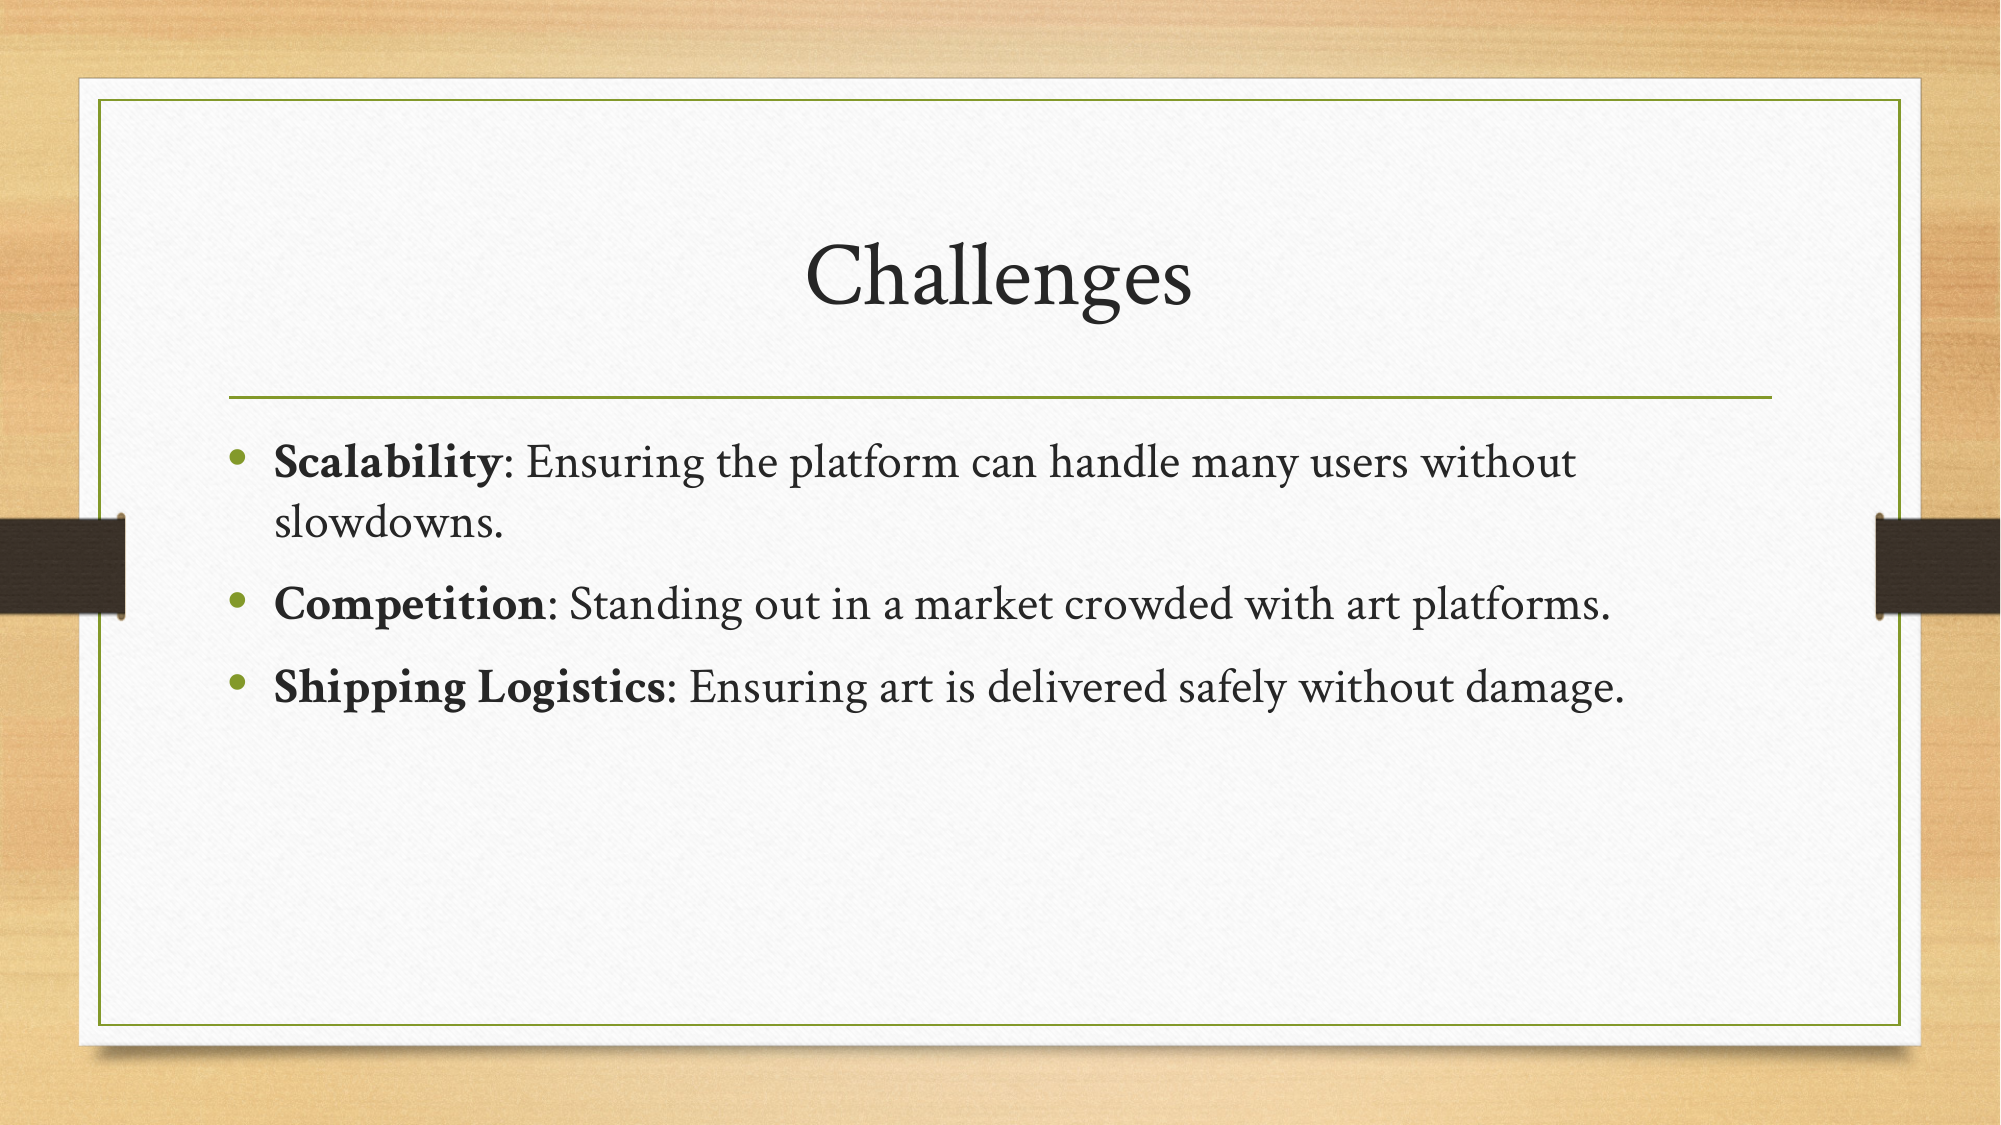

# Challenges
Scalability: Ensuring the platform can handle many users without slowdowns.
Competition: Standing out in a market crowded with art platforms.
Shipping Logistics: Ensuring art is delivered safely without damage.